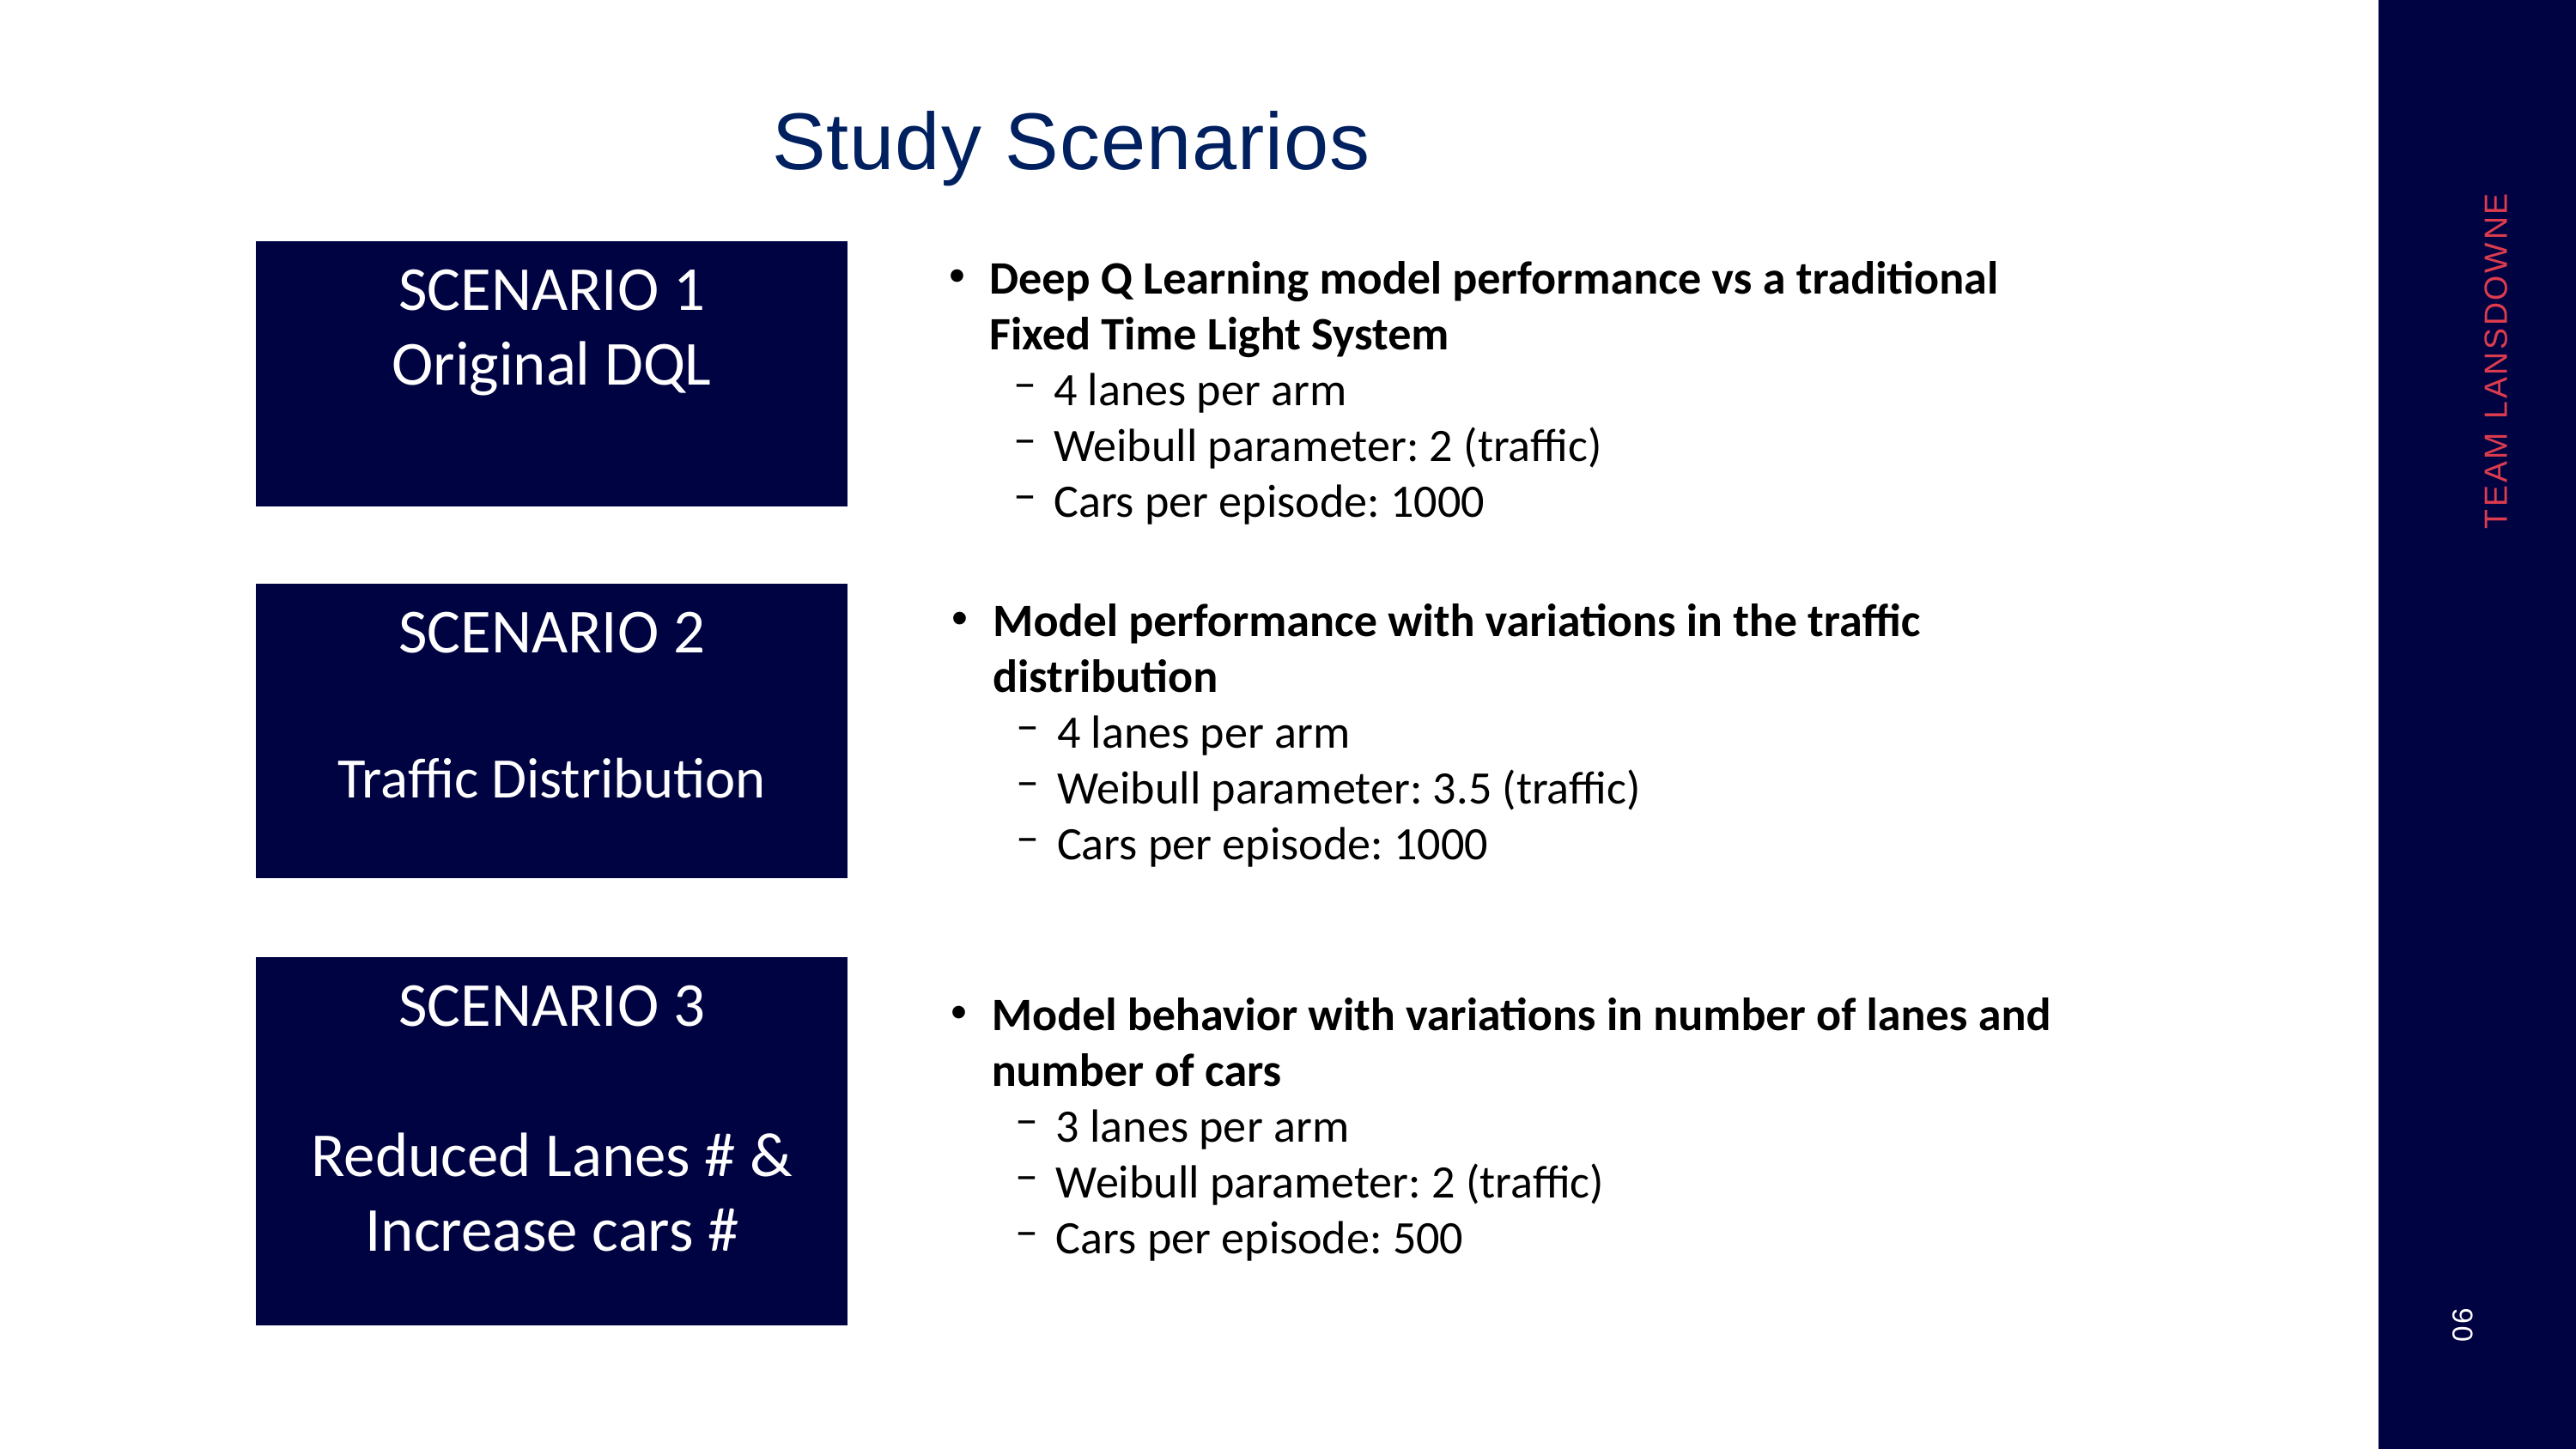

Study Scenarios
SCENARIO 1
Original DQL
Deep Q Learning model performance vs a traditional Fixed Time Light System
4 lanes per arm
Weibull parameter: 2 (traffic)
Cars per episode: 1000
TEAM LANSDOWNE
SCENARIO 2

Traffic Distribution
Model performance with variations in the traffic distribution
4 lanes per arm
Weibull parameter: 3.5 (traffic)
Cars per episode: 1000
SCENARIO 3

Reduced Lanes # &
Increase cars #
Model behavior with variations in number of lanes and number of cars
3 lanes per arm
Weibull parameter: 2 (traffic)
Cars per episode: 500
06